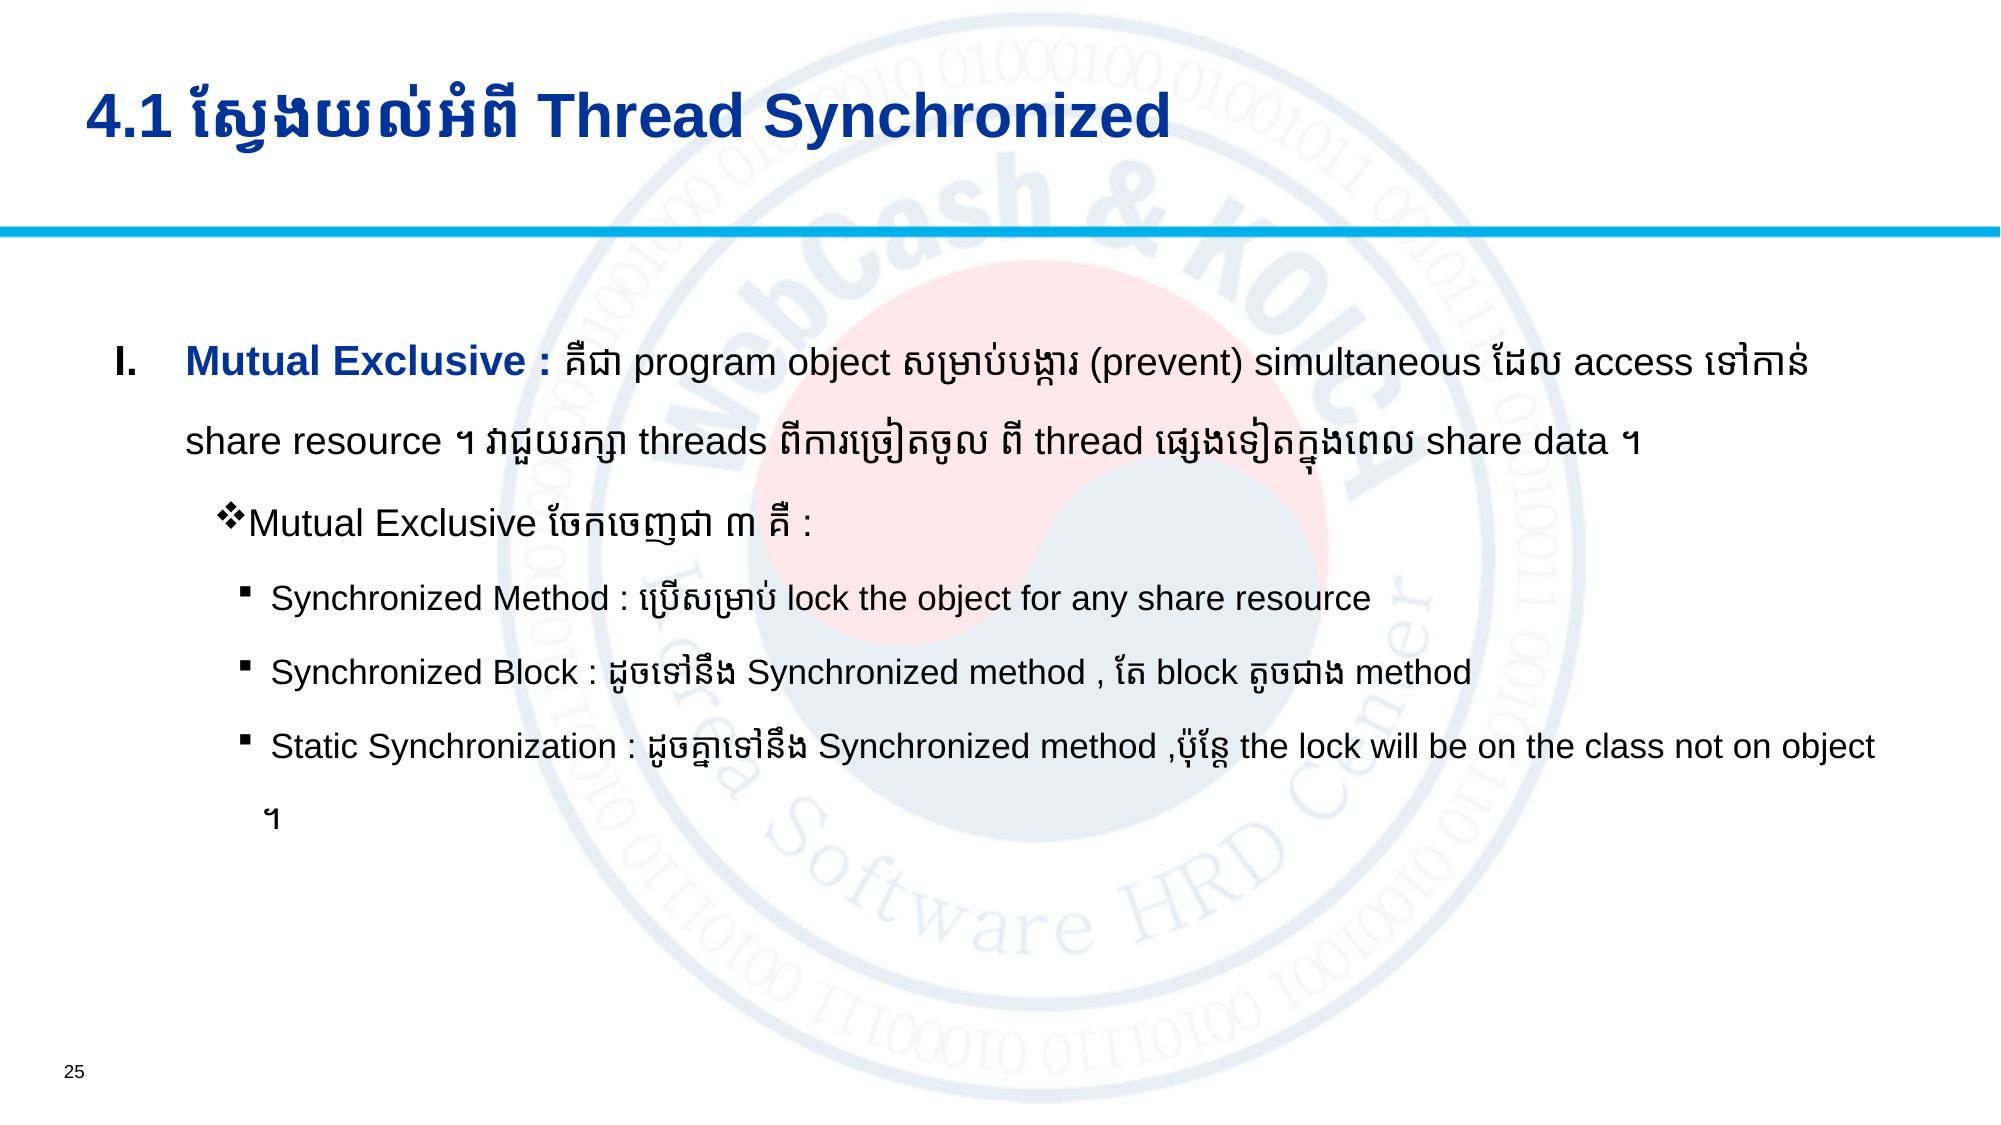

# 4.1 ស្វែងយល់អំពី Thread Synchronized
Mutual Exclusive : គឺជា program object សម្រាប់បង្ការ (prevent) simultaneous​​ ដែល access ទៅកាន់ share resource ។ វាជួយរក្សា threads ពីការច្រៀតចូល ពី thread ផ្សេងទៀតក្នុងពេល share data ។
 Mutual Exclusive ចែកចេញជា ៣ គឺ :
 Synchronized Method : ប្រើសម្រាប់ lock the object for any share resource
 Synchronized Block : ដូចទៅនឹង Synchronized method , តែ block តូចជាង method
 Static Synchronization : ដូចគ្នាទៅនឹង Synchronized method ​,​ប៉ុន្តែ the lock will be on the class not on object​ ។

25